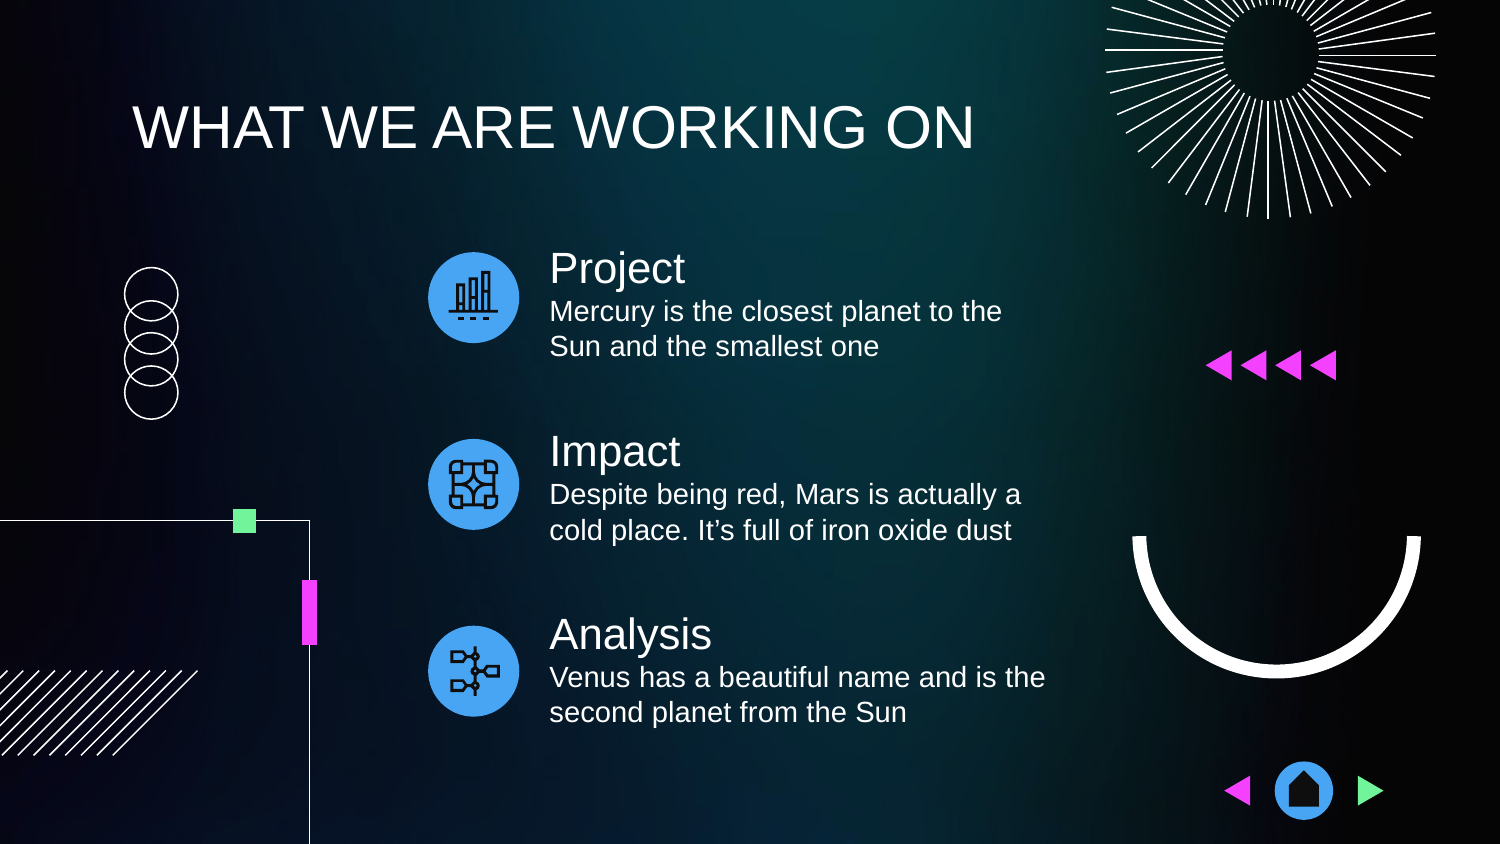

# WHAT WE ARE WORKING ON
Project

Mercury is the closest planet to the Sun and the smallest one

Impact

Despite being red, Mars is actually a cold place. It’s full of iron oxide dust

Analysis

Venus has a beautiful name and is the second planet from the Sun